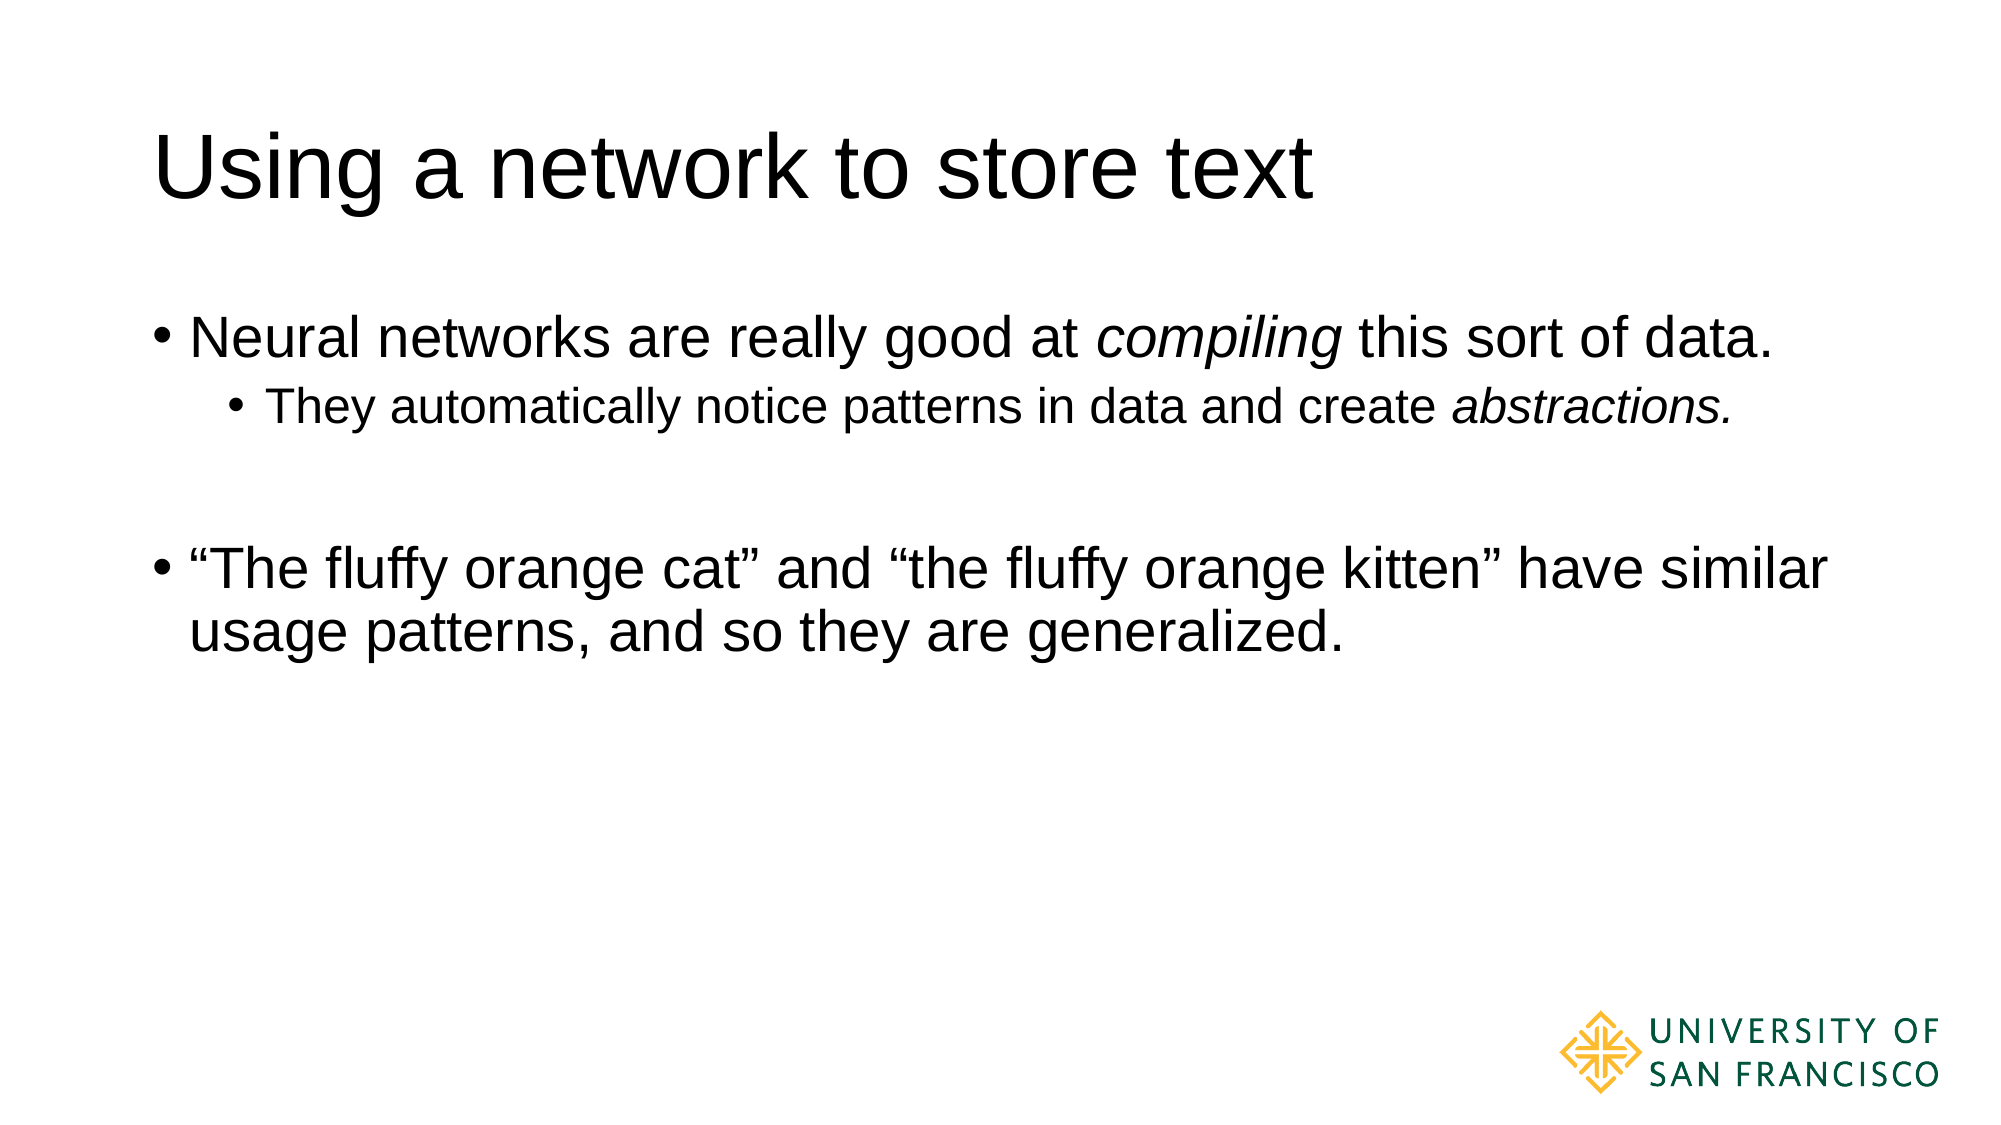

# Using a network to store text
Neural networks are really good at compiling this sort of data.
They automatically notice patterns in data and create abstractions.

“The fluffy orange cat” and “the fluffy orange kitten” have similar usage patterns, and so they are generalized.